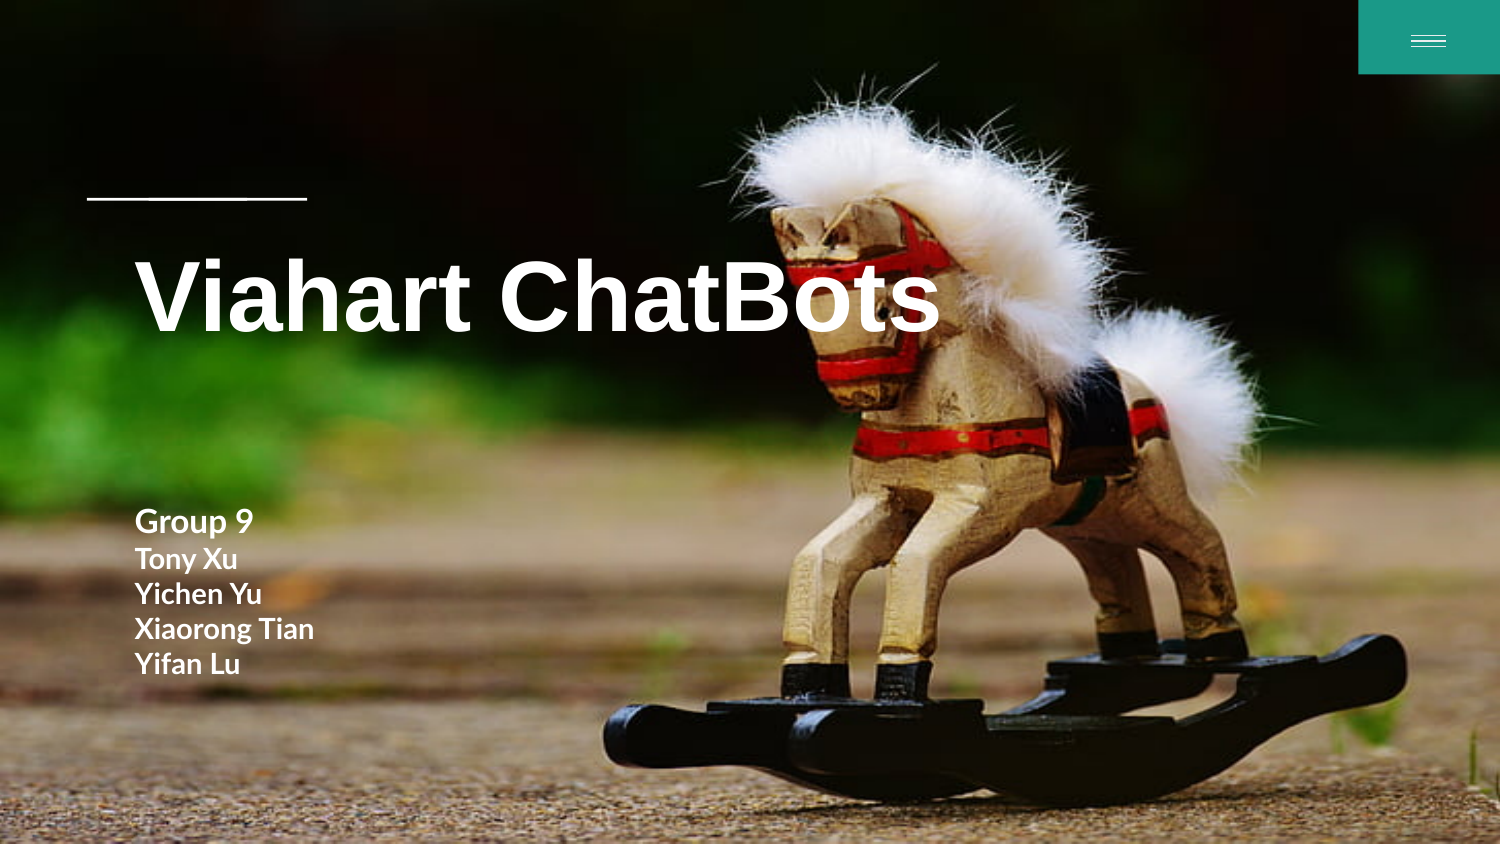

# Viahart ChatBots
Group 9
Tony Xu
Yichen Yu
Xiaorong Tian
Yifan Lu